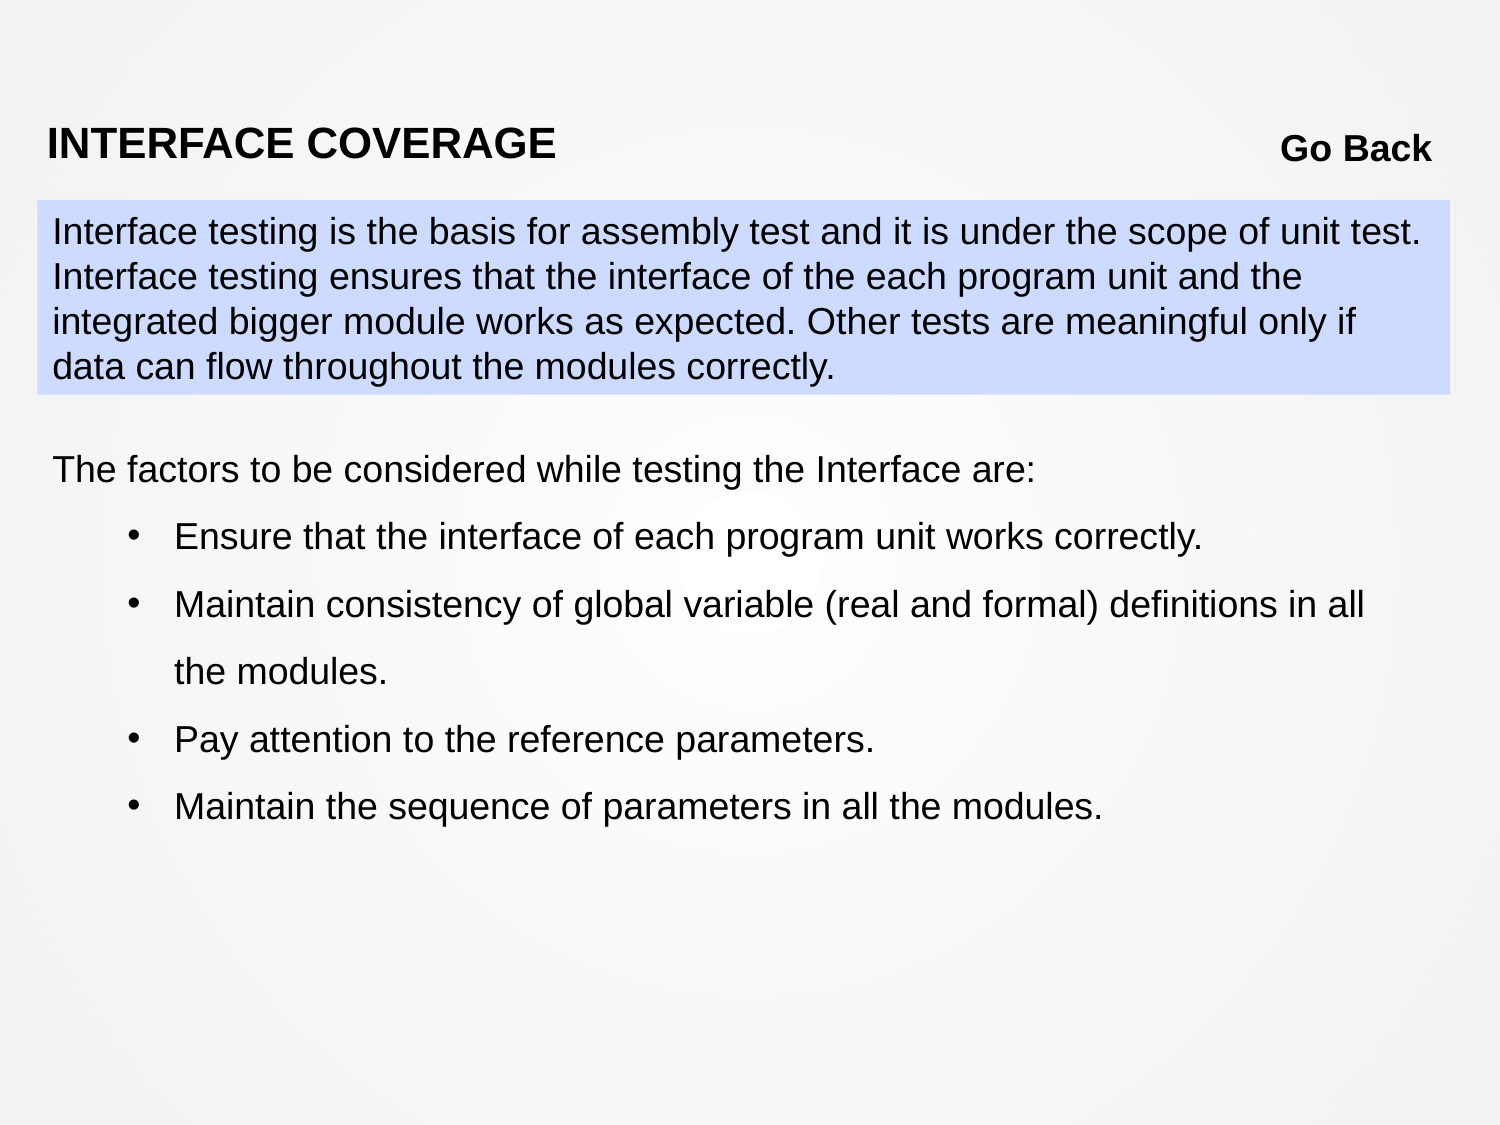

# Interface Coverage
Go Back
Interface testing is the basis for assembly test and it is under the scope of unit test. Interface testing ensures that the interface of the each program unit and the integrated bigger module works as expected. Other tests are meaningful only if data can flow throughout the modules correctly.
The factors to be considered while testing the Interface are:
Ensure that the interface of each program unit works correctly.
Maintain consistency of global variable (real and formal) definitions in all the modules.
Pay attention to the reference parameters.
Maintain the sequence of parameters in all the modules.